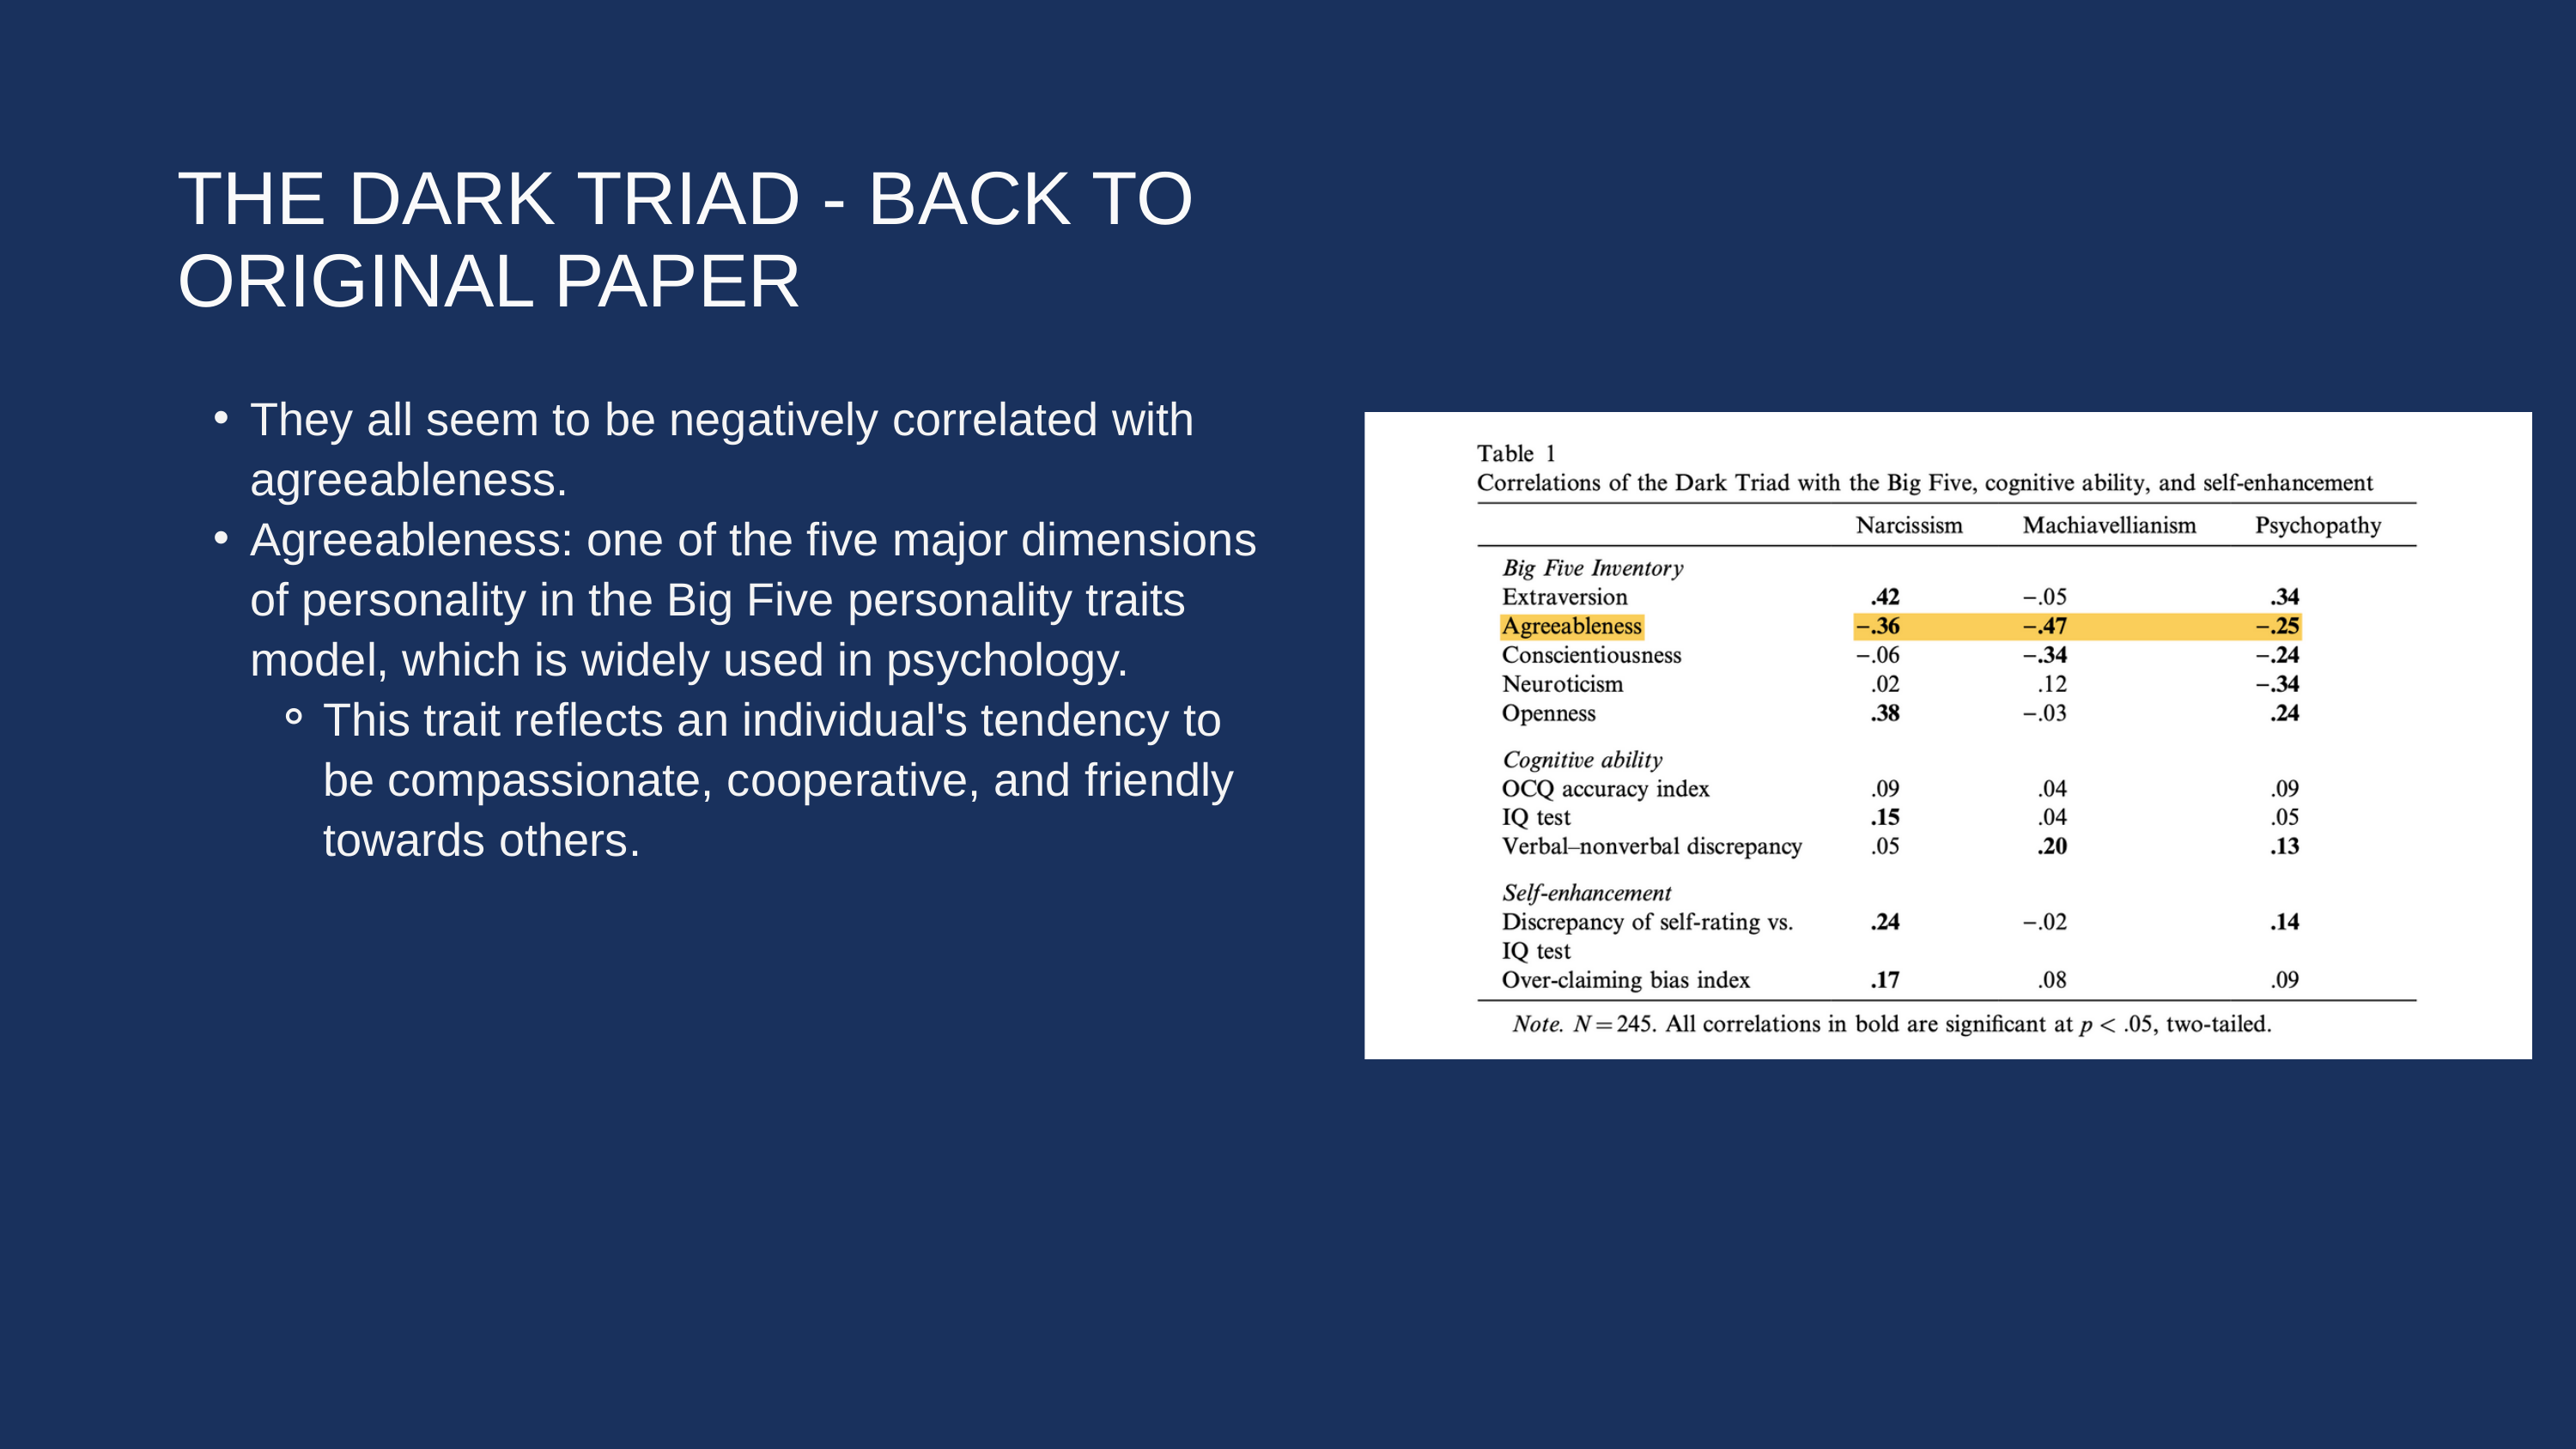

THE DARK TRIAD - BACK TO ORIGINAL PAPER
They all seem to be negatively correlated with agreeableness.
Agreeableness: one of the five major dimensions of personality in the Big Five personality traits model, which is widely used in psychology.
This trait reflects an individual's tendency to be compassionate, cooperative, and friendly towards others.